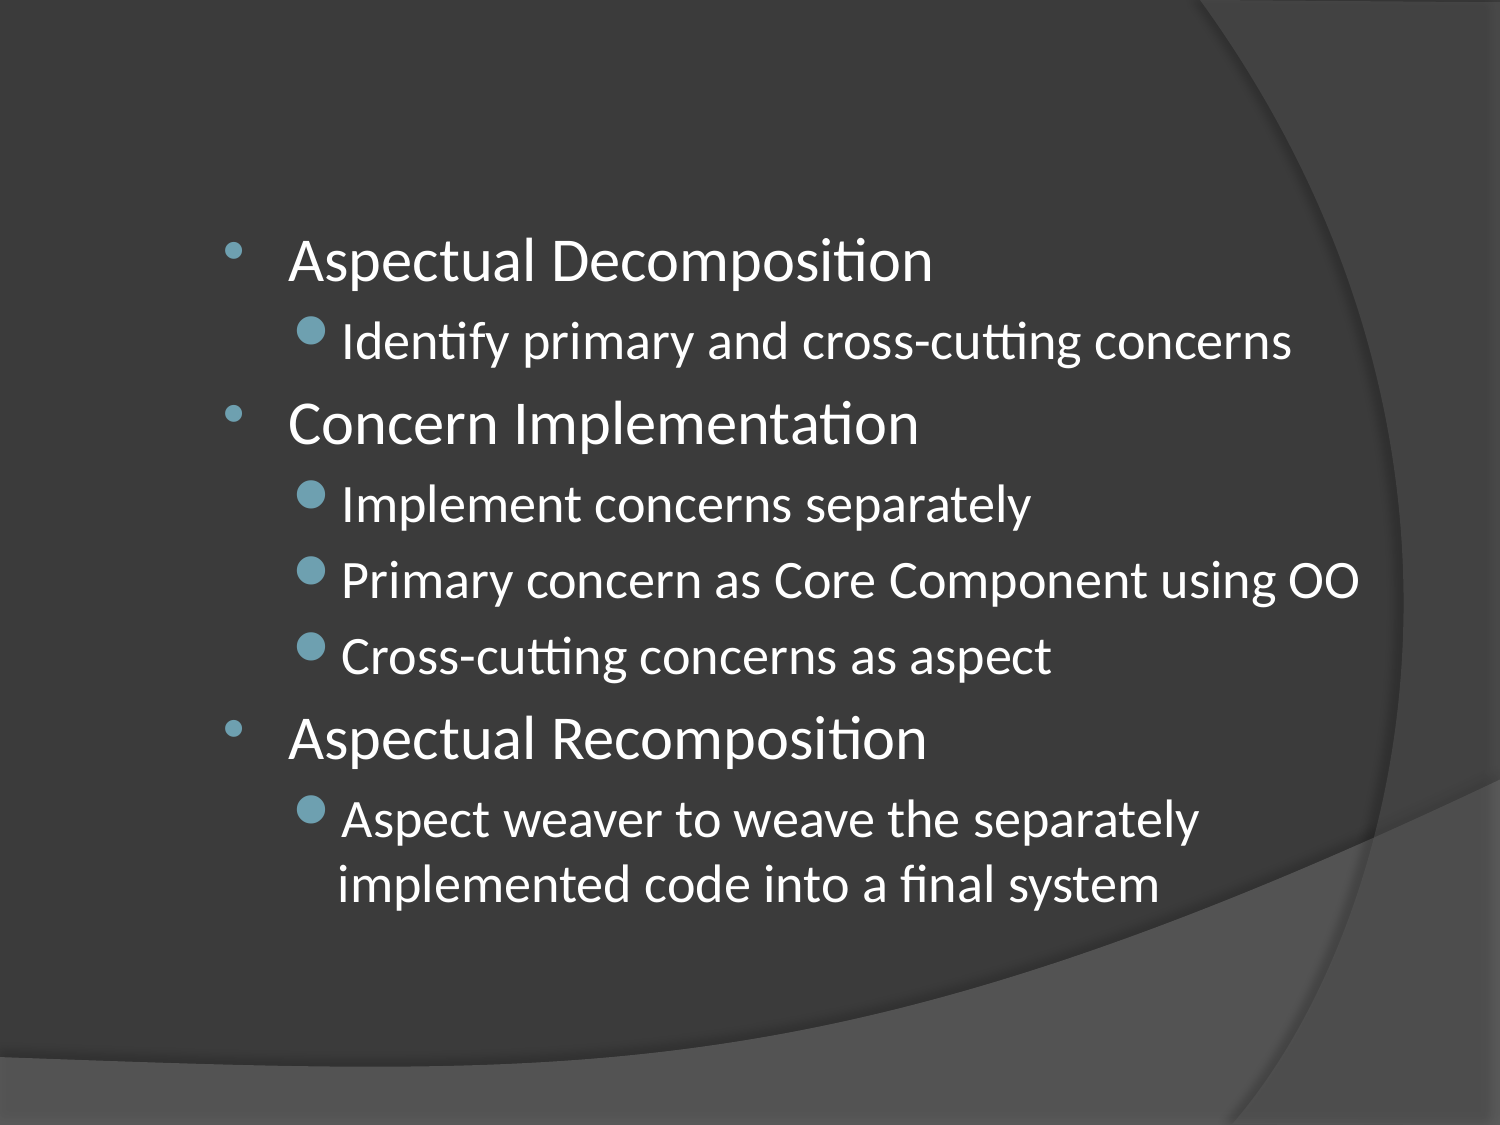

Aspectual Decomposition
Identify primary and cross-cutting concerns
Concern Implementation
Implement concerns separately
Primary concern as Core Component using OO
Cross-cutting concerns as aspect
Aspectual Recomposition
Aspect weaver to weave the separately implemented code into a final system